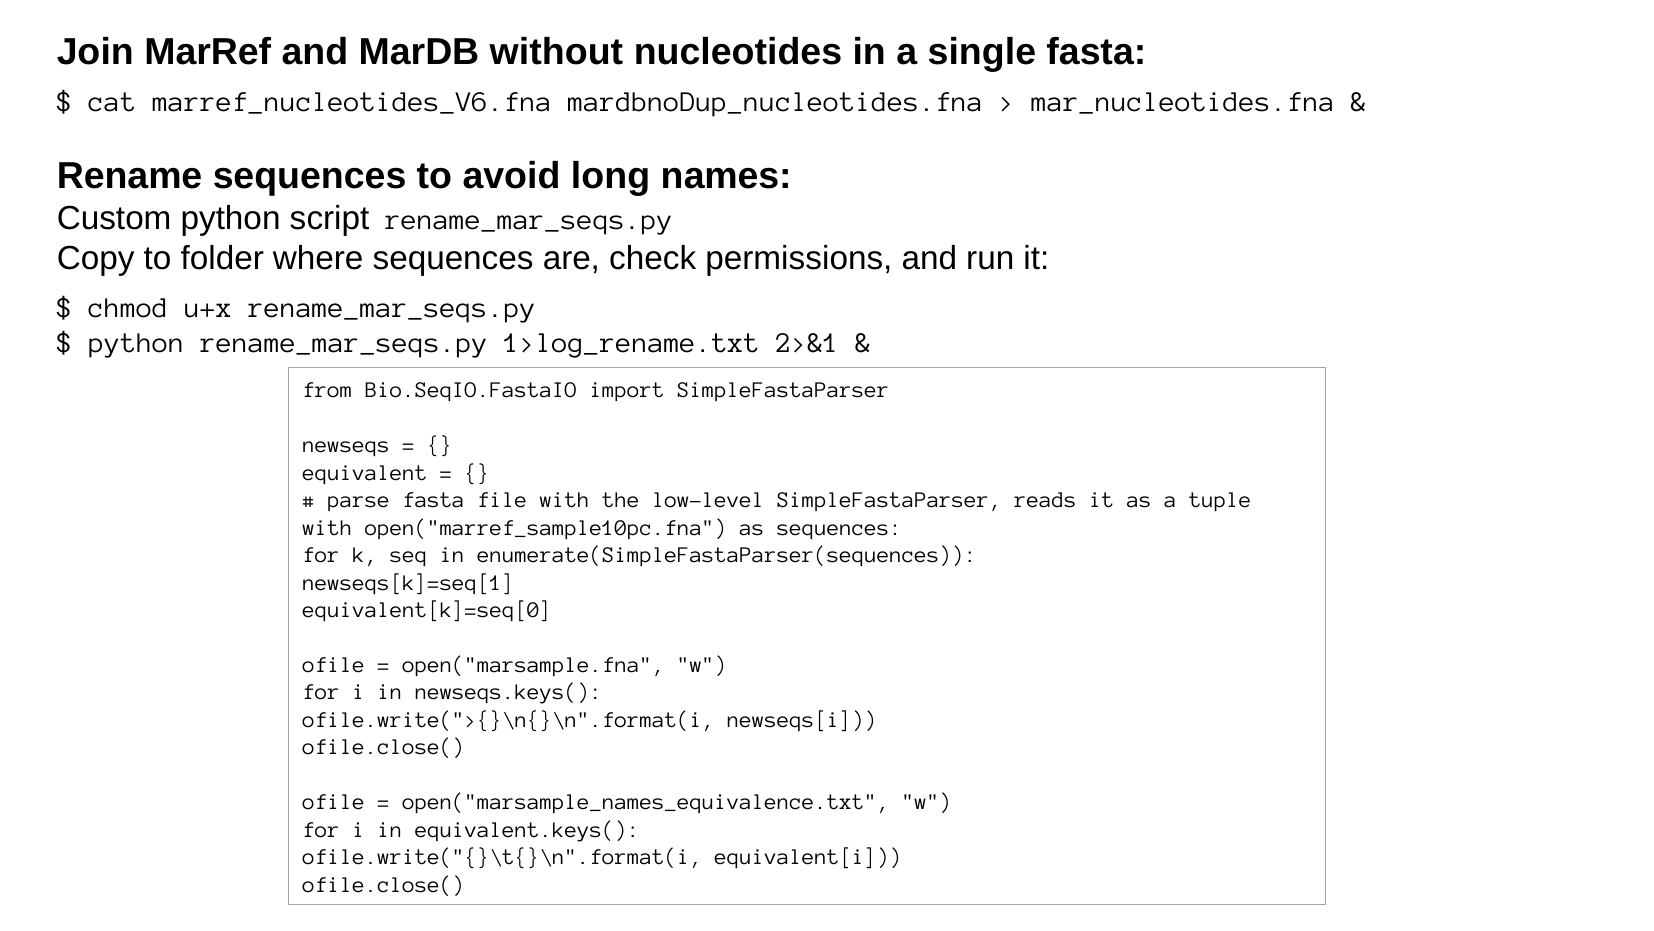

Join MarRef and MarDB without nucleotides in a single fasta:

$ cat marref_nucleotides_V6.fna mardbnoDup_nucleotides.fna > mar_nucleotides.fna &
Rename sequences to avoid long names:
Custom python script rename_mar_seqs.py
Copy to folder where sequences are, check permissions, and run it:

$ chmod u+x rename_mar_seqs.py
$ python rename_mar_seqs.py 1>log_rename.txt 2>&1 &
from Bio.SeqIO.FastaIO import SimpleFastaParser

newseqs = {}
equivalent = {}
# parse fasta file with the low-level SimpleFastaParser, reads it as a tuple
with open("marref_sample10pc.fna") as sequences:
for k, seq in enumerate(SimpleFastaParser(sequences)):
newseqs[k]=seq[1]
equivalent[k]=seq[0]

ofile = open("marsample.fna", "w")
for i in newseqs.keys():
ofile.write(">{}\n{}\n".format(i, newseqs[i]))
ofile.close()

ofile = open("marsample_names_equivalence.txt", "w")
for i in equivalent.keys():
ofile.write("{}\t{}\n".format(i, equivalent[i]))
ofile.close()